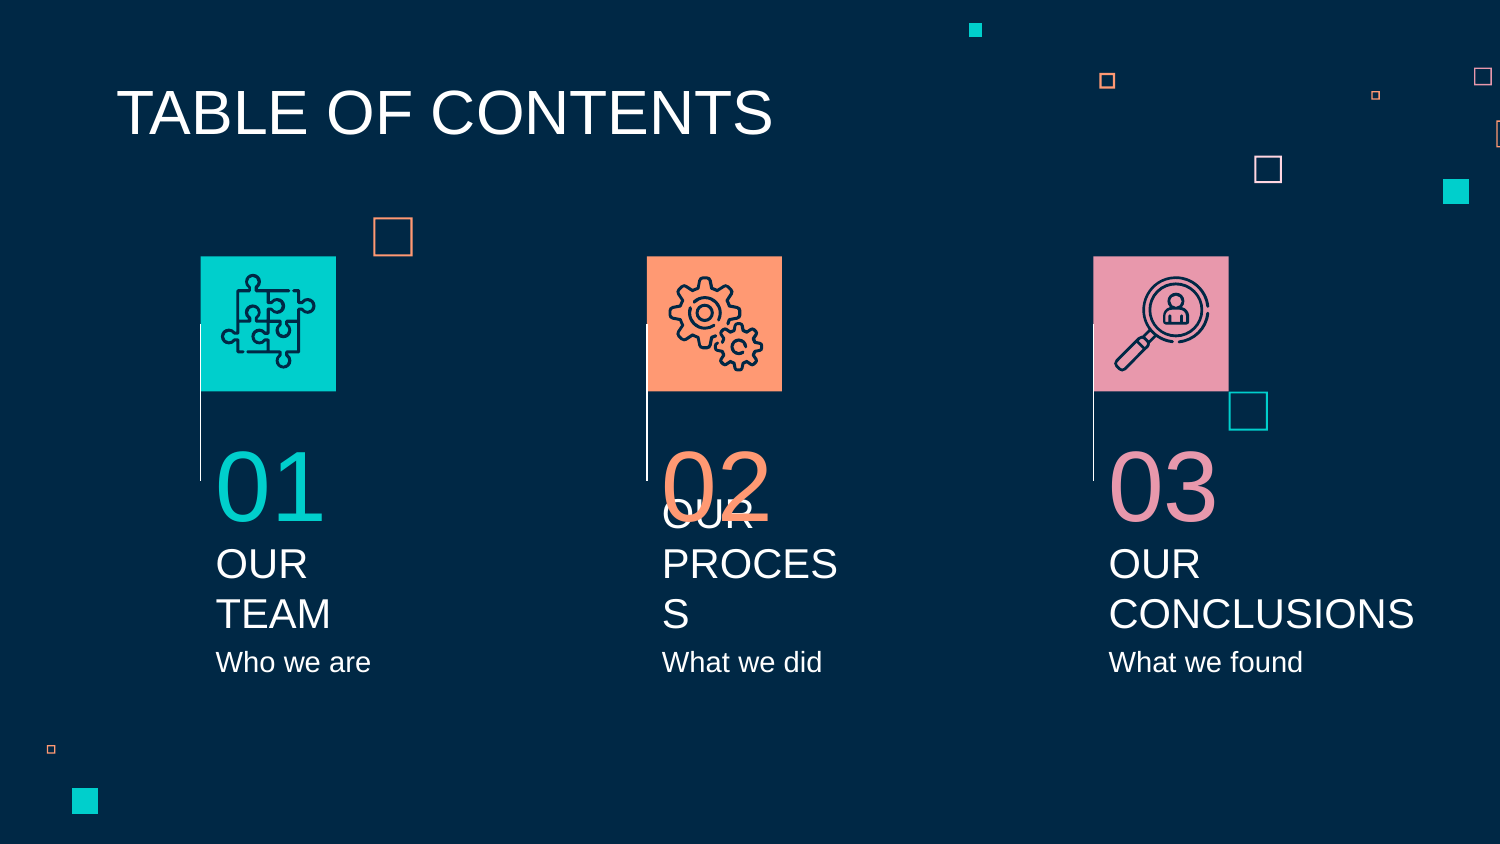

TABLE OF CONTENTS

01
02
03
# OUR TEAM
OUR PROCESS
OUR
CONCLUSIONS
What we found
Who we are
What we did